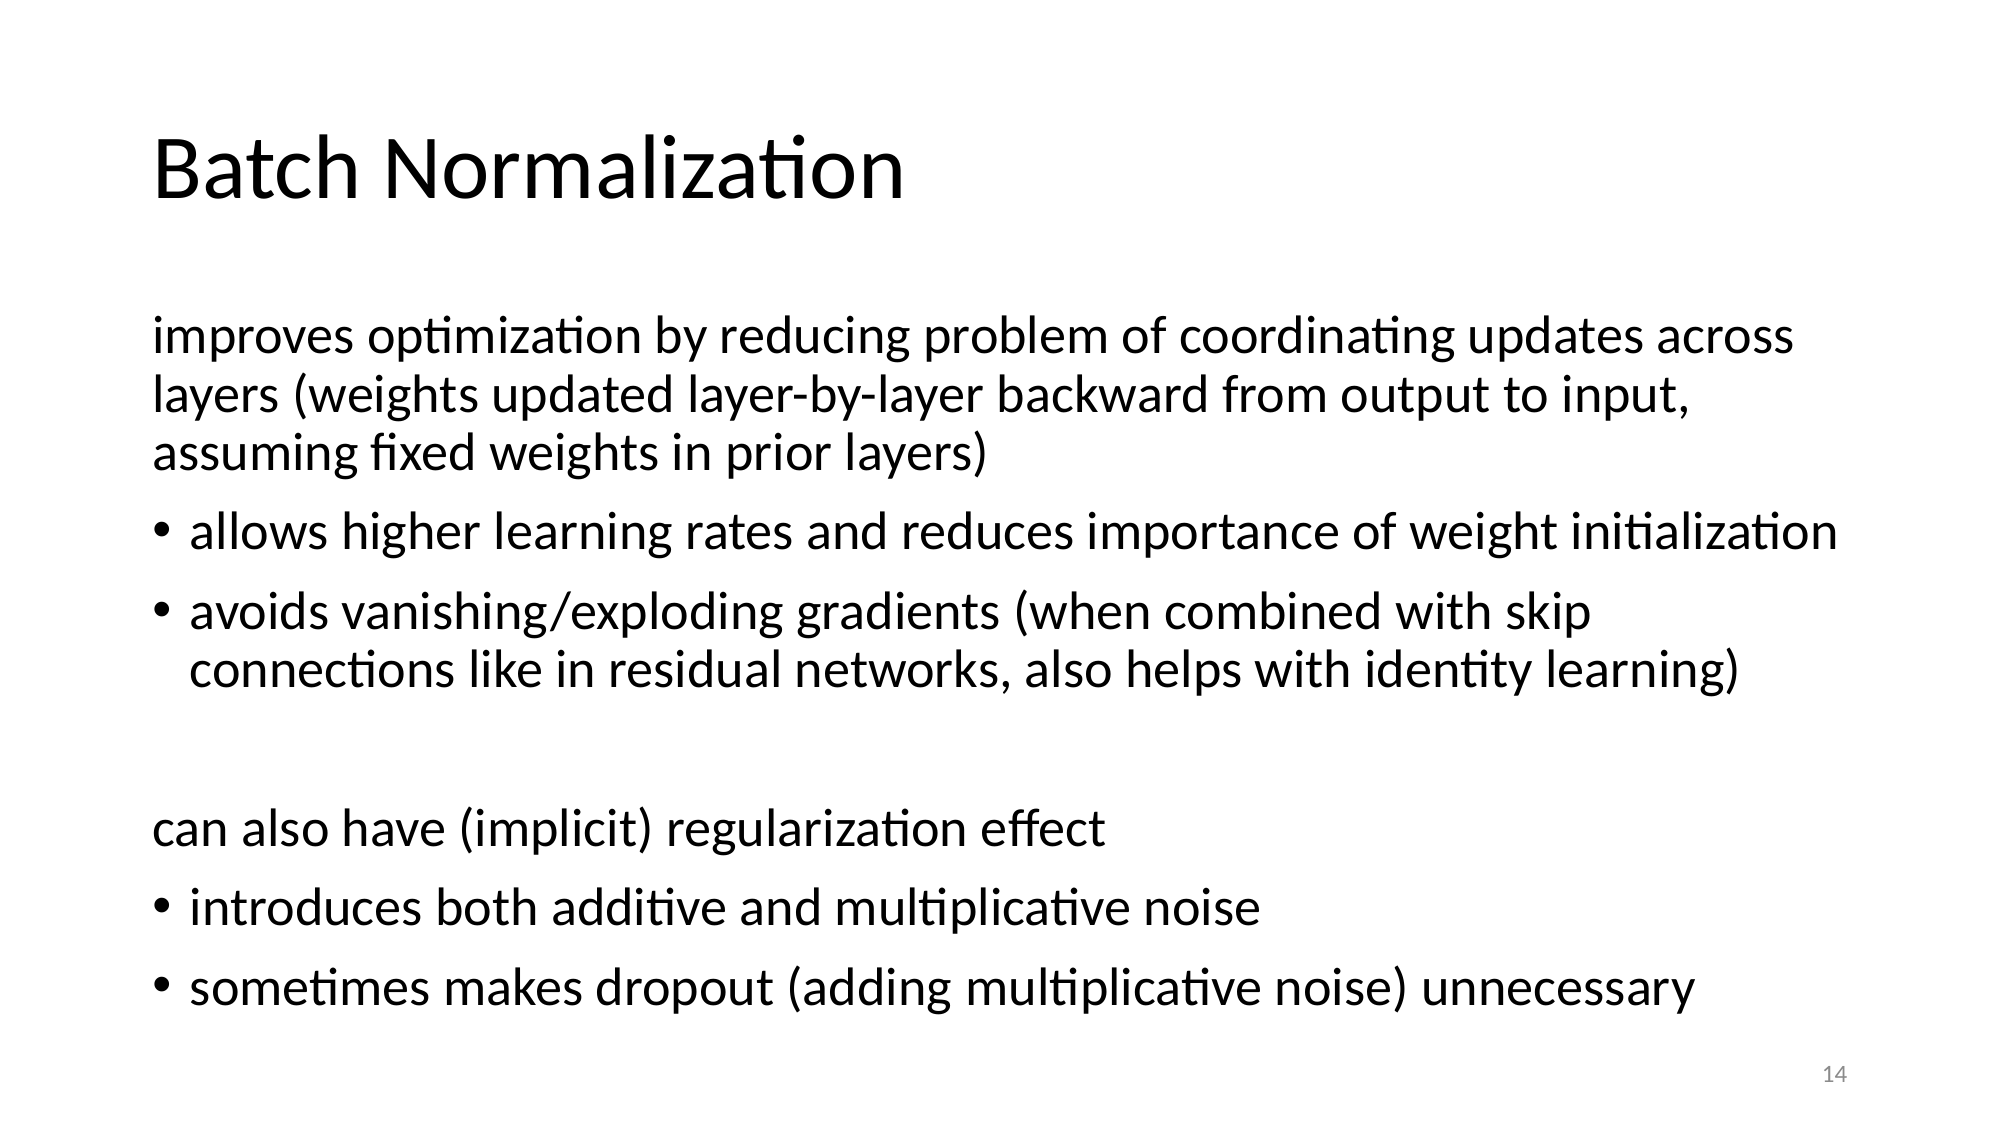

# Batch Normalization
improves optimization by reducing problem of coordinating updates across layers (weights updated layer-by-layer backward from output to input, assuming fixed weights in prior layers)
allows higher learning rates and reduces importance of weight initialization
avoids vanishing/exploding gradients (when combined with skip connections like in residual networks, also helps with identity learning)

can also have (implicit) regularization eﬀect
introduces both additive and multiplicative noise
sometimes makes dropout (adding multiplicative noise) unnecessary
14